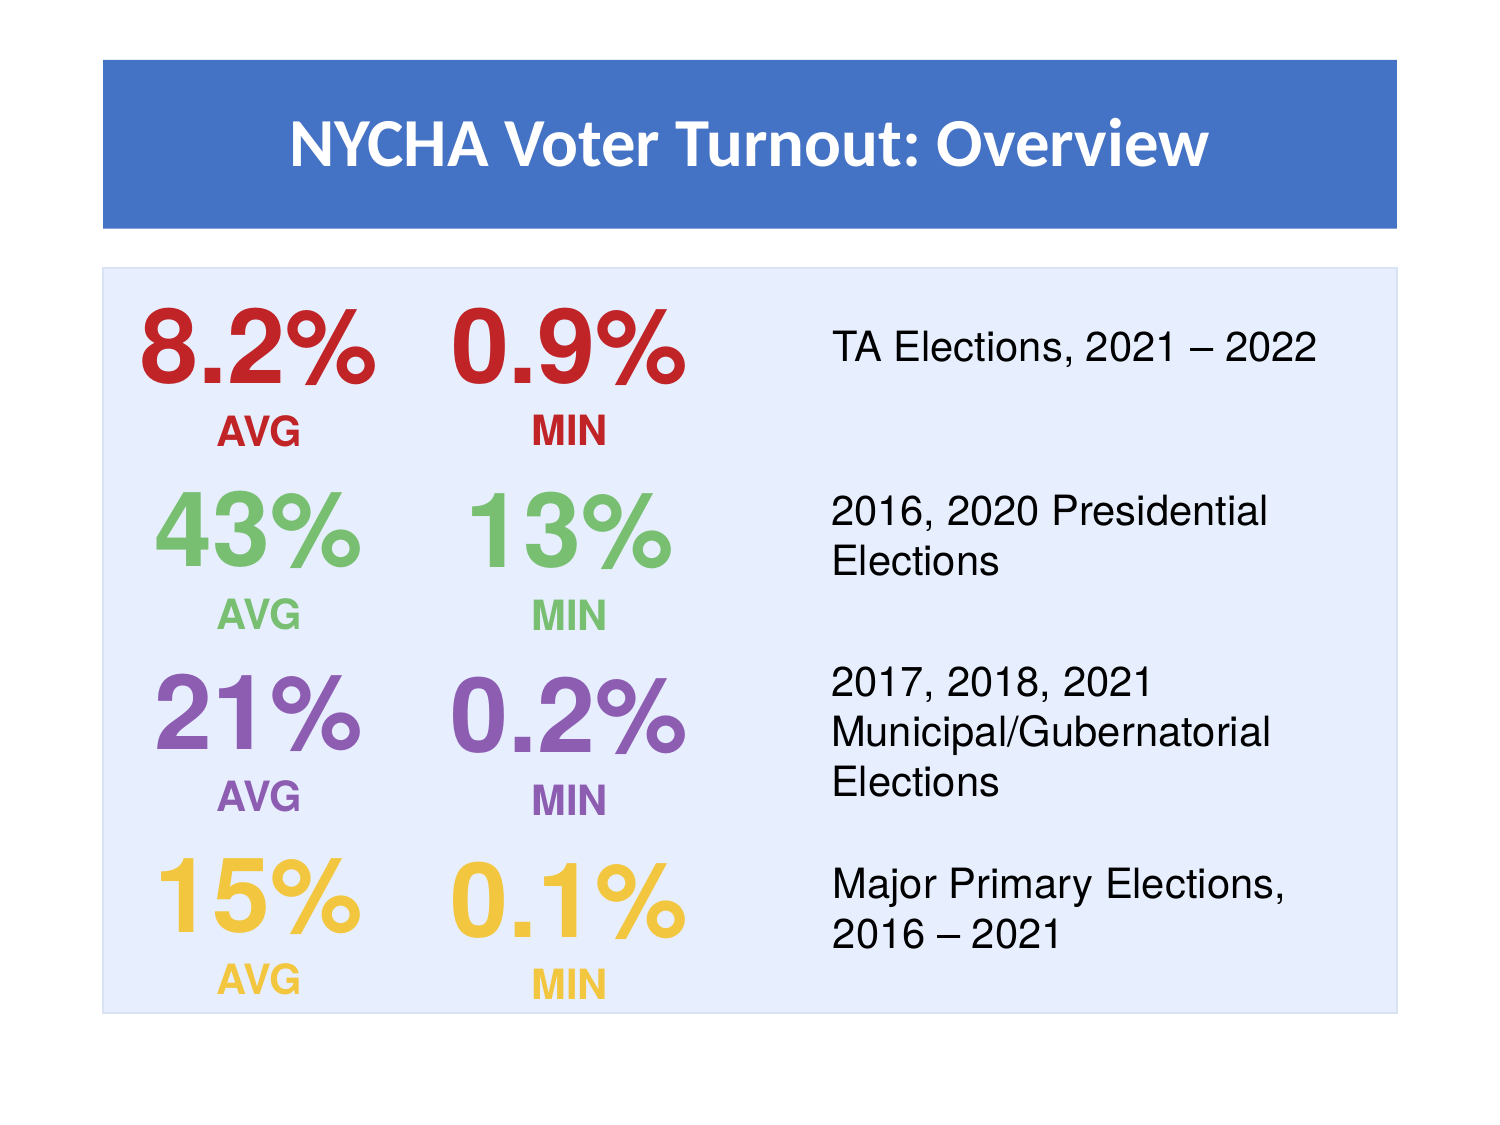

# NYCHA Voter Turnout: Overview

0.9%
MIN
13%
MIN
0.2%
MIN
0.1%
MIN
8.2%
AVG
43%
AVG
21%
AVG
15%
AVG
TA Elections, 2021 – 2022

2016, 2020 Presidential Elections
2017, 2018, 2021 Municipal/Gubernatorial Elections
Major Primary Elections, 2016 – 2021